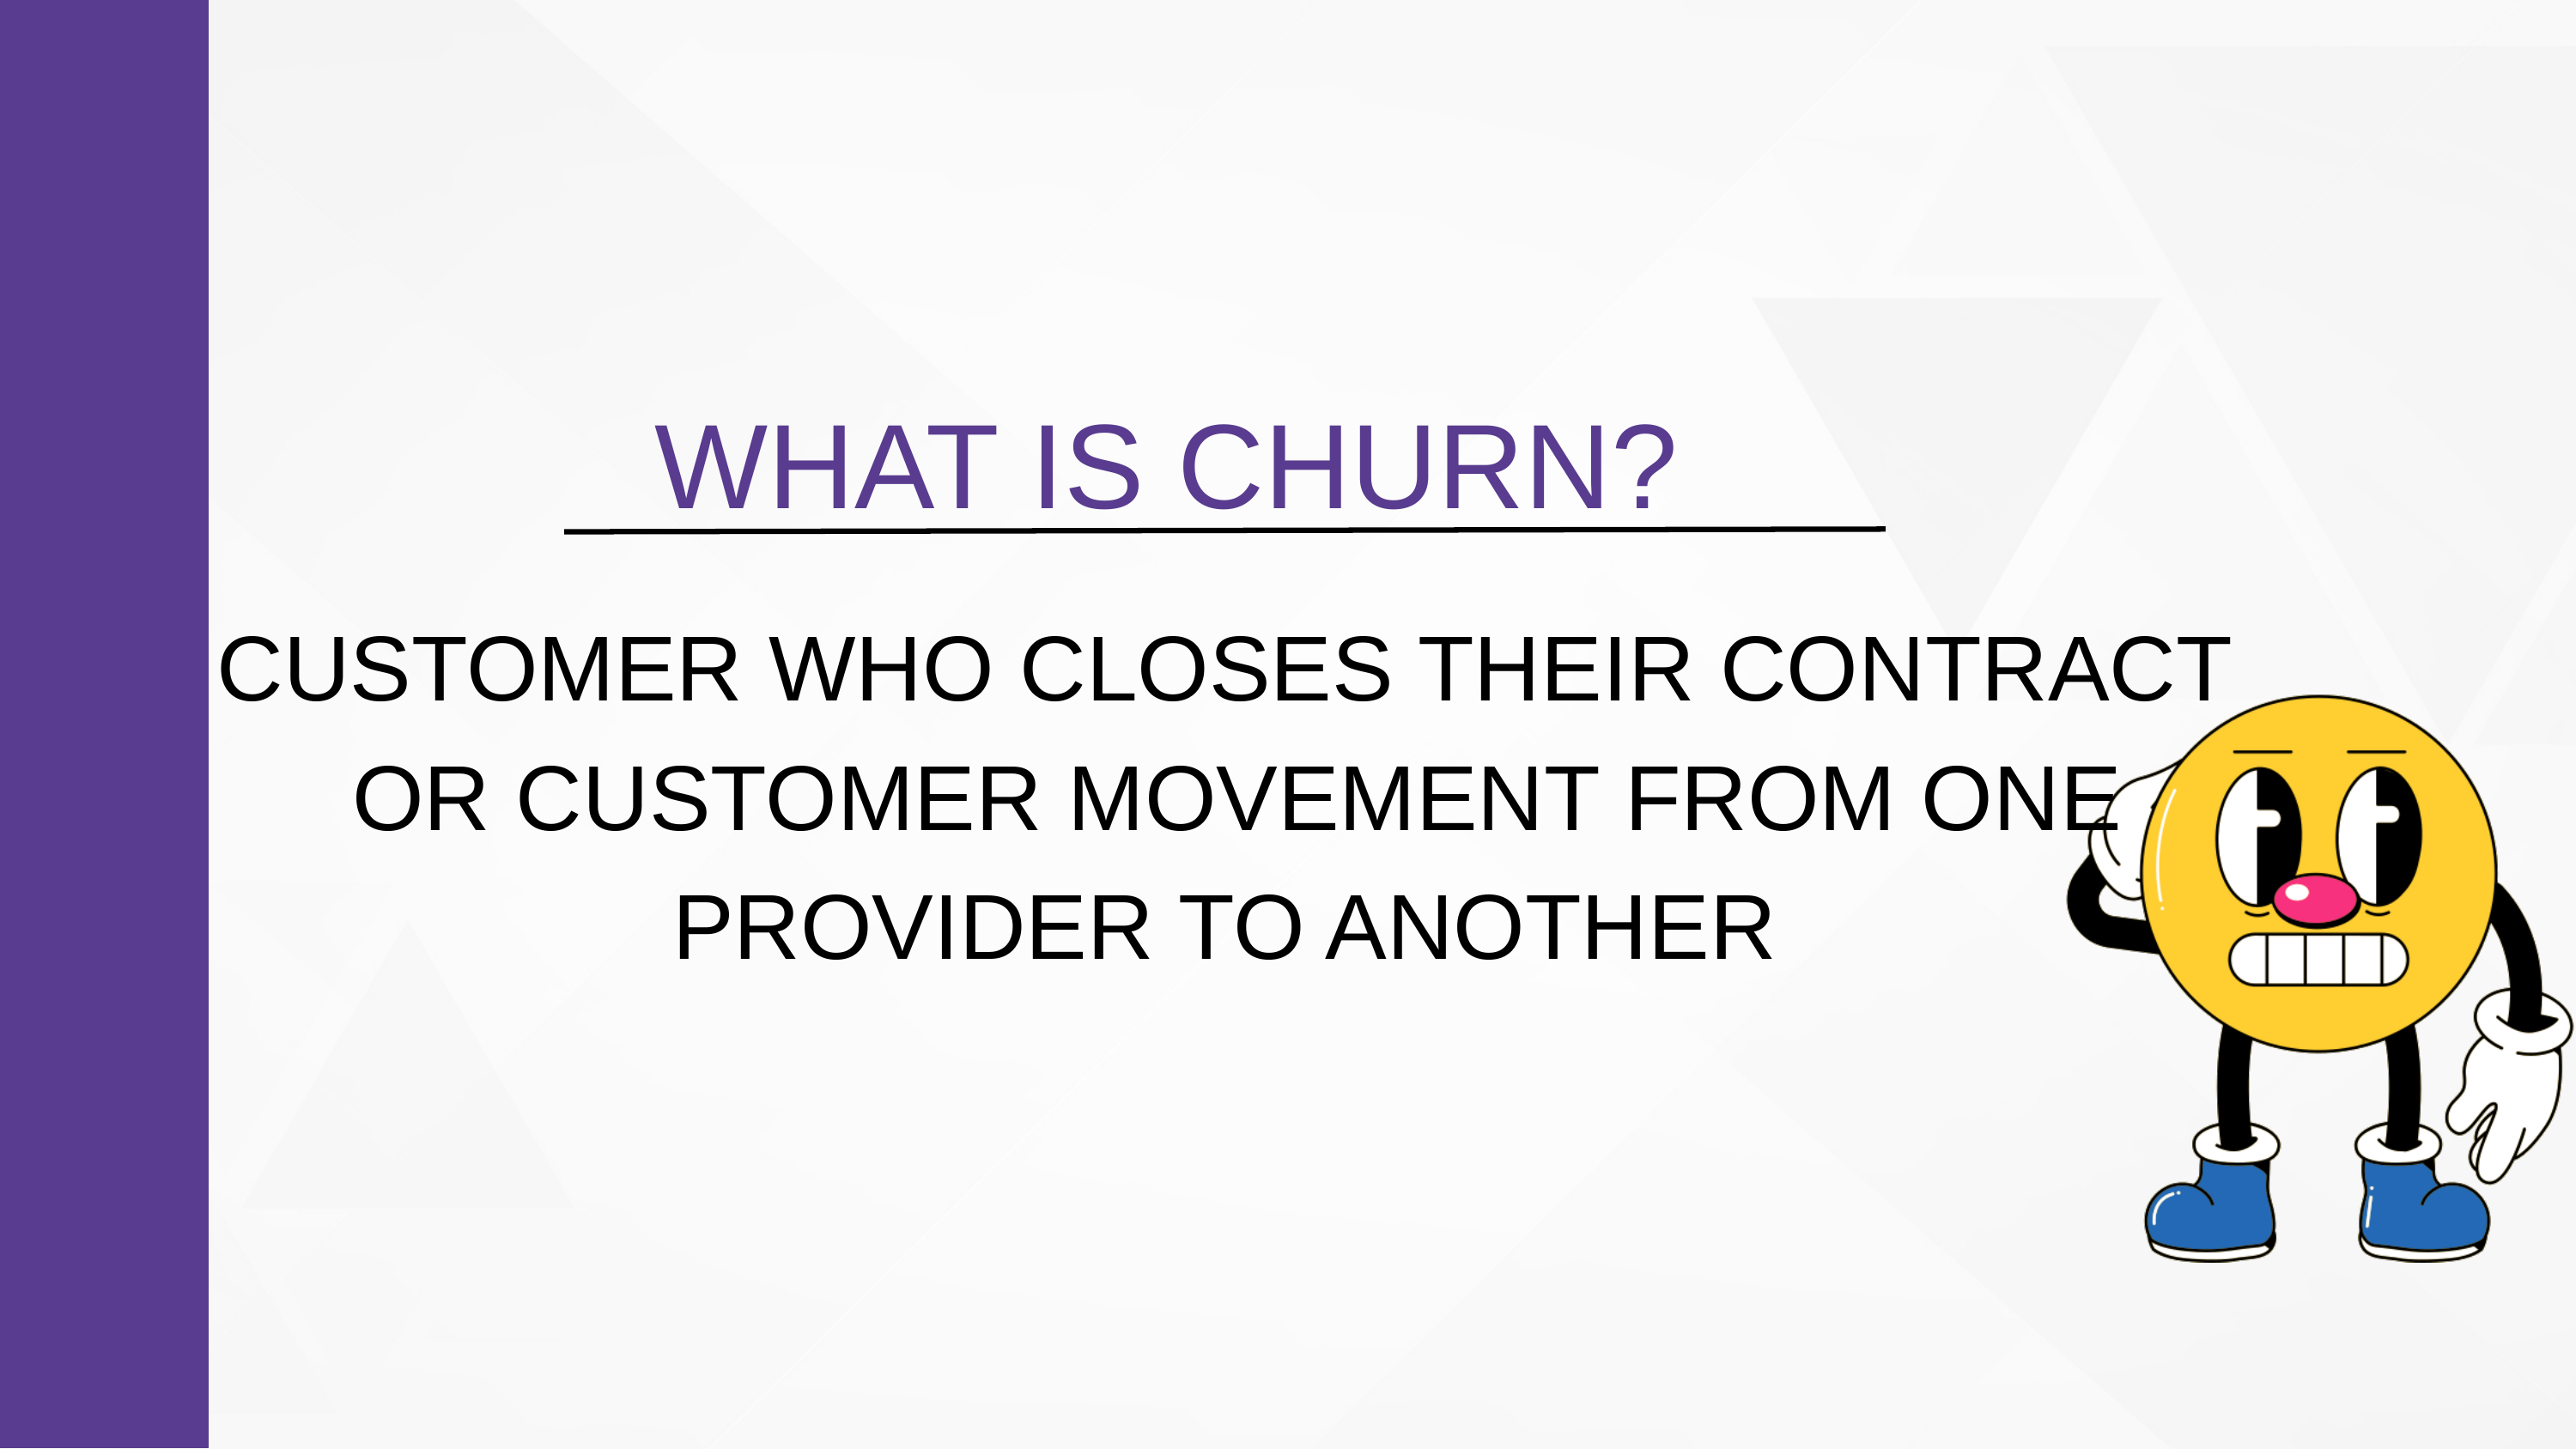

WHAT IS CHURN?

CUSTOMER WHO CLOSES THEIR CONTRACT  OR CUSTOMER MOVEMENT FROM ONE PROVIDER TO ANOTHER